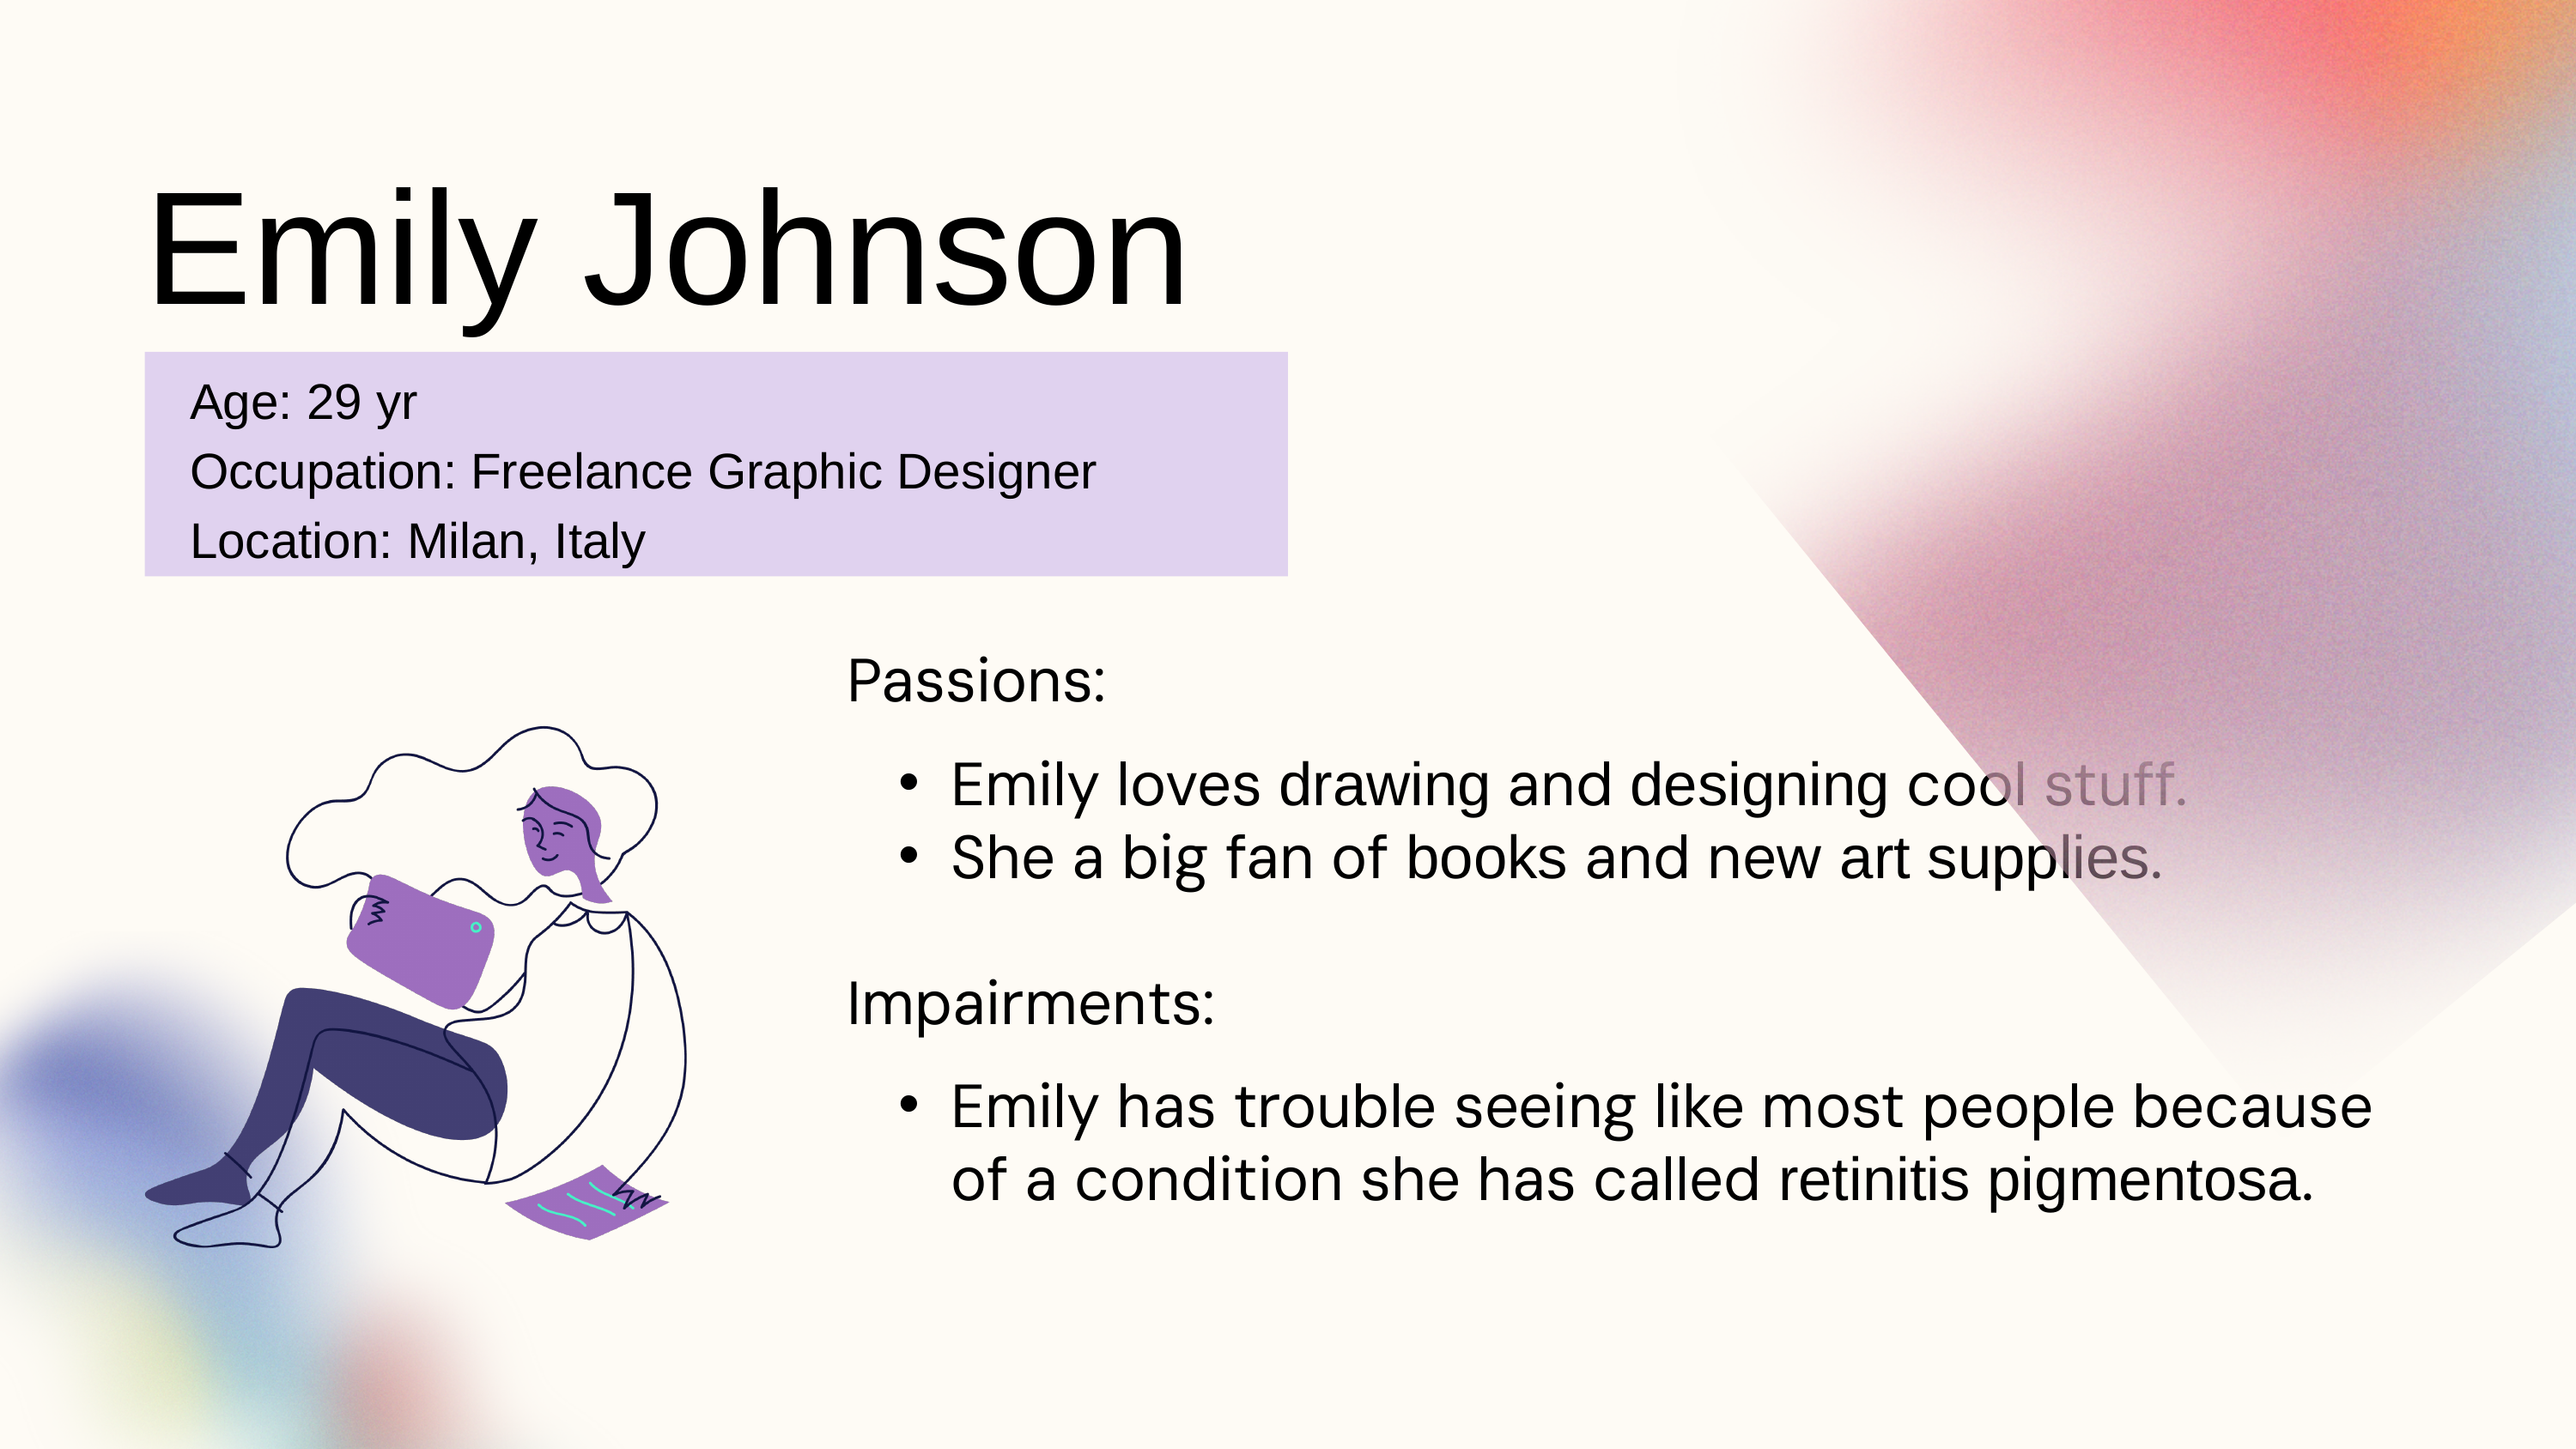

Emily Johnson

Age: 29 yr
Occupation: Freelance Graphic Designer
Location: Milan, Italy
Passions:

Emily loves drawing and designing cool stuff.
She a big fan of books and new art supplies.

Impairments:

Emily has trouble seeing like most people because of a condition she has called retinitis pigmentosa.